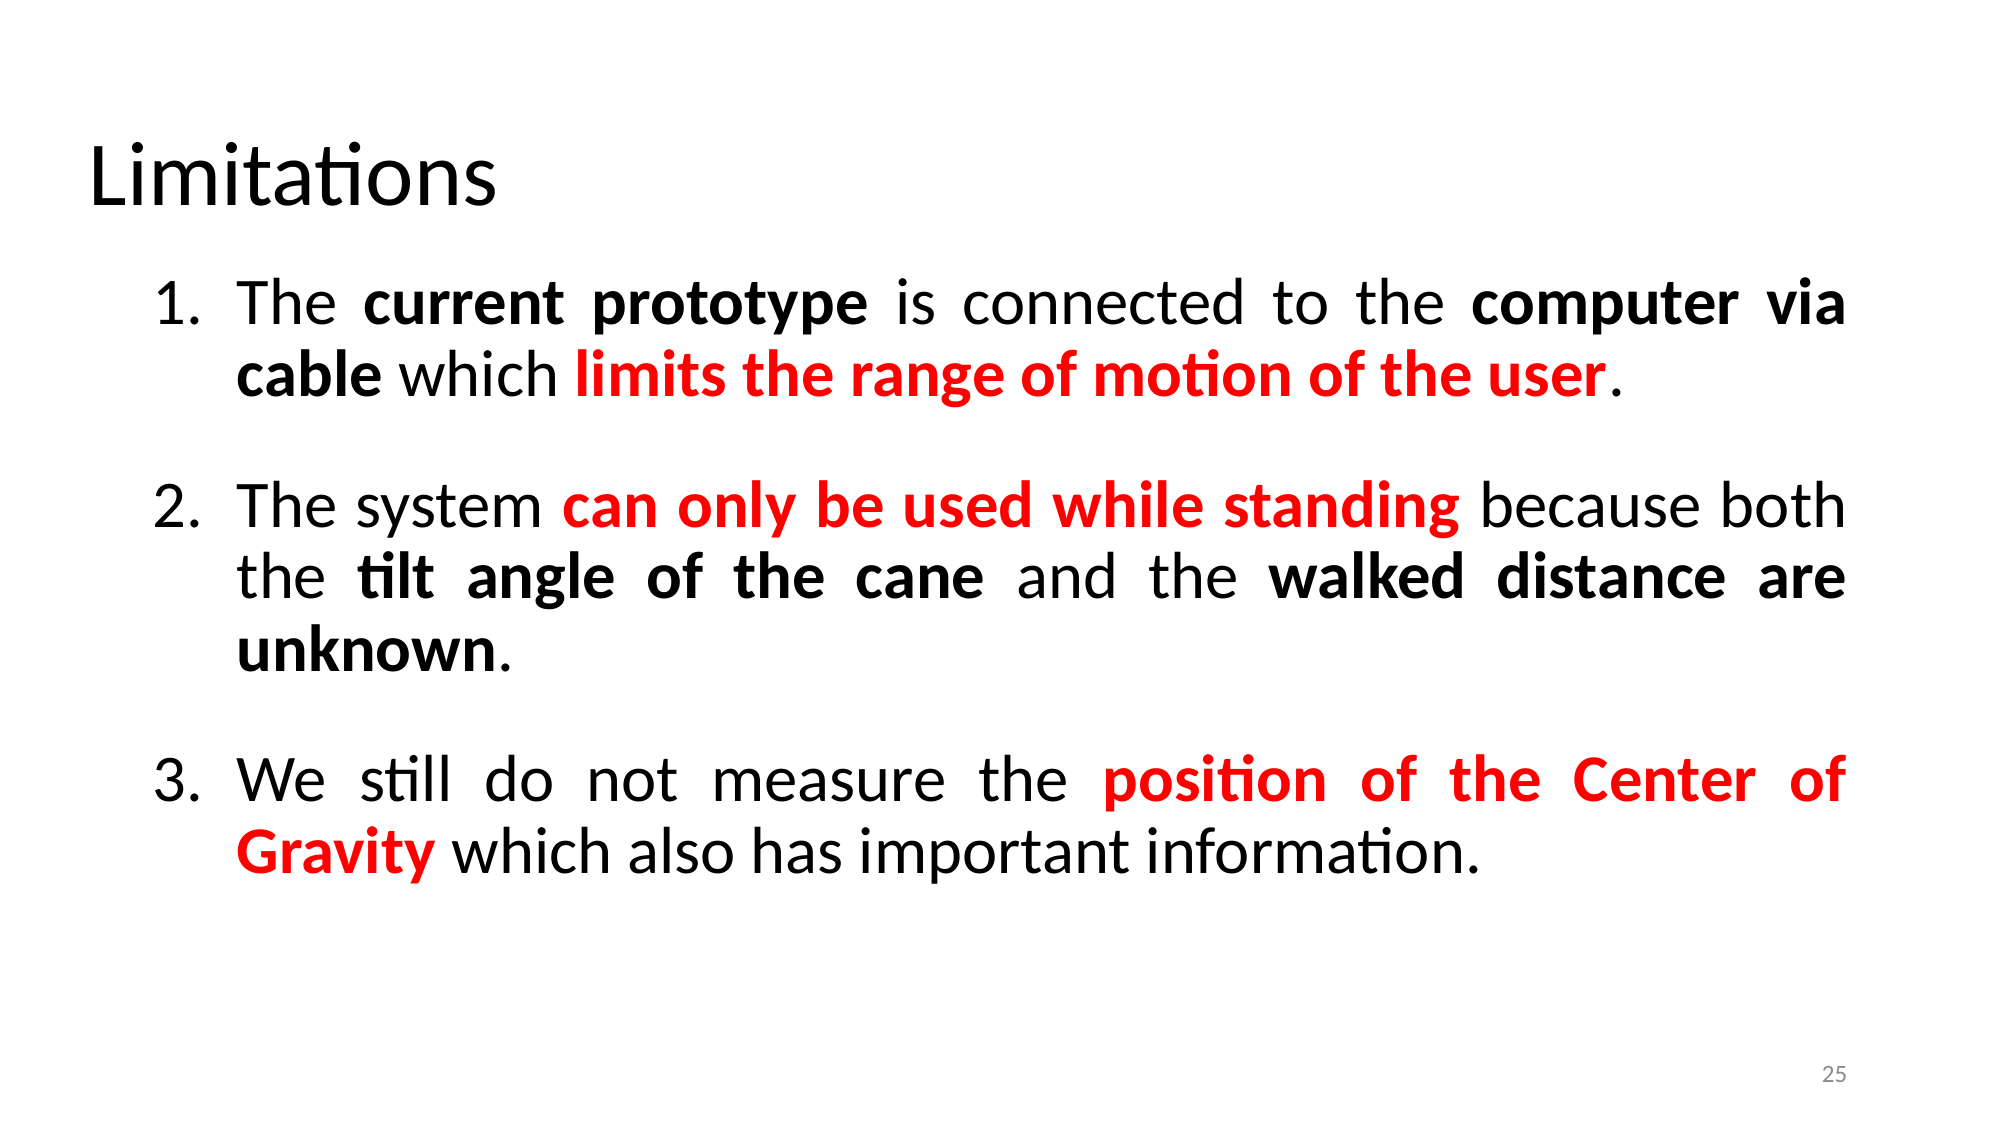

# Limitations
The current prototype is connected to the computer via cable which limits the range of motion of the user.
The system can only be used while standing because both the tilt angle of the cane and the walked distance are unknown.
We still do not measure the position of the Center of Gravity which also has important information.

25